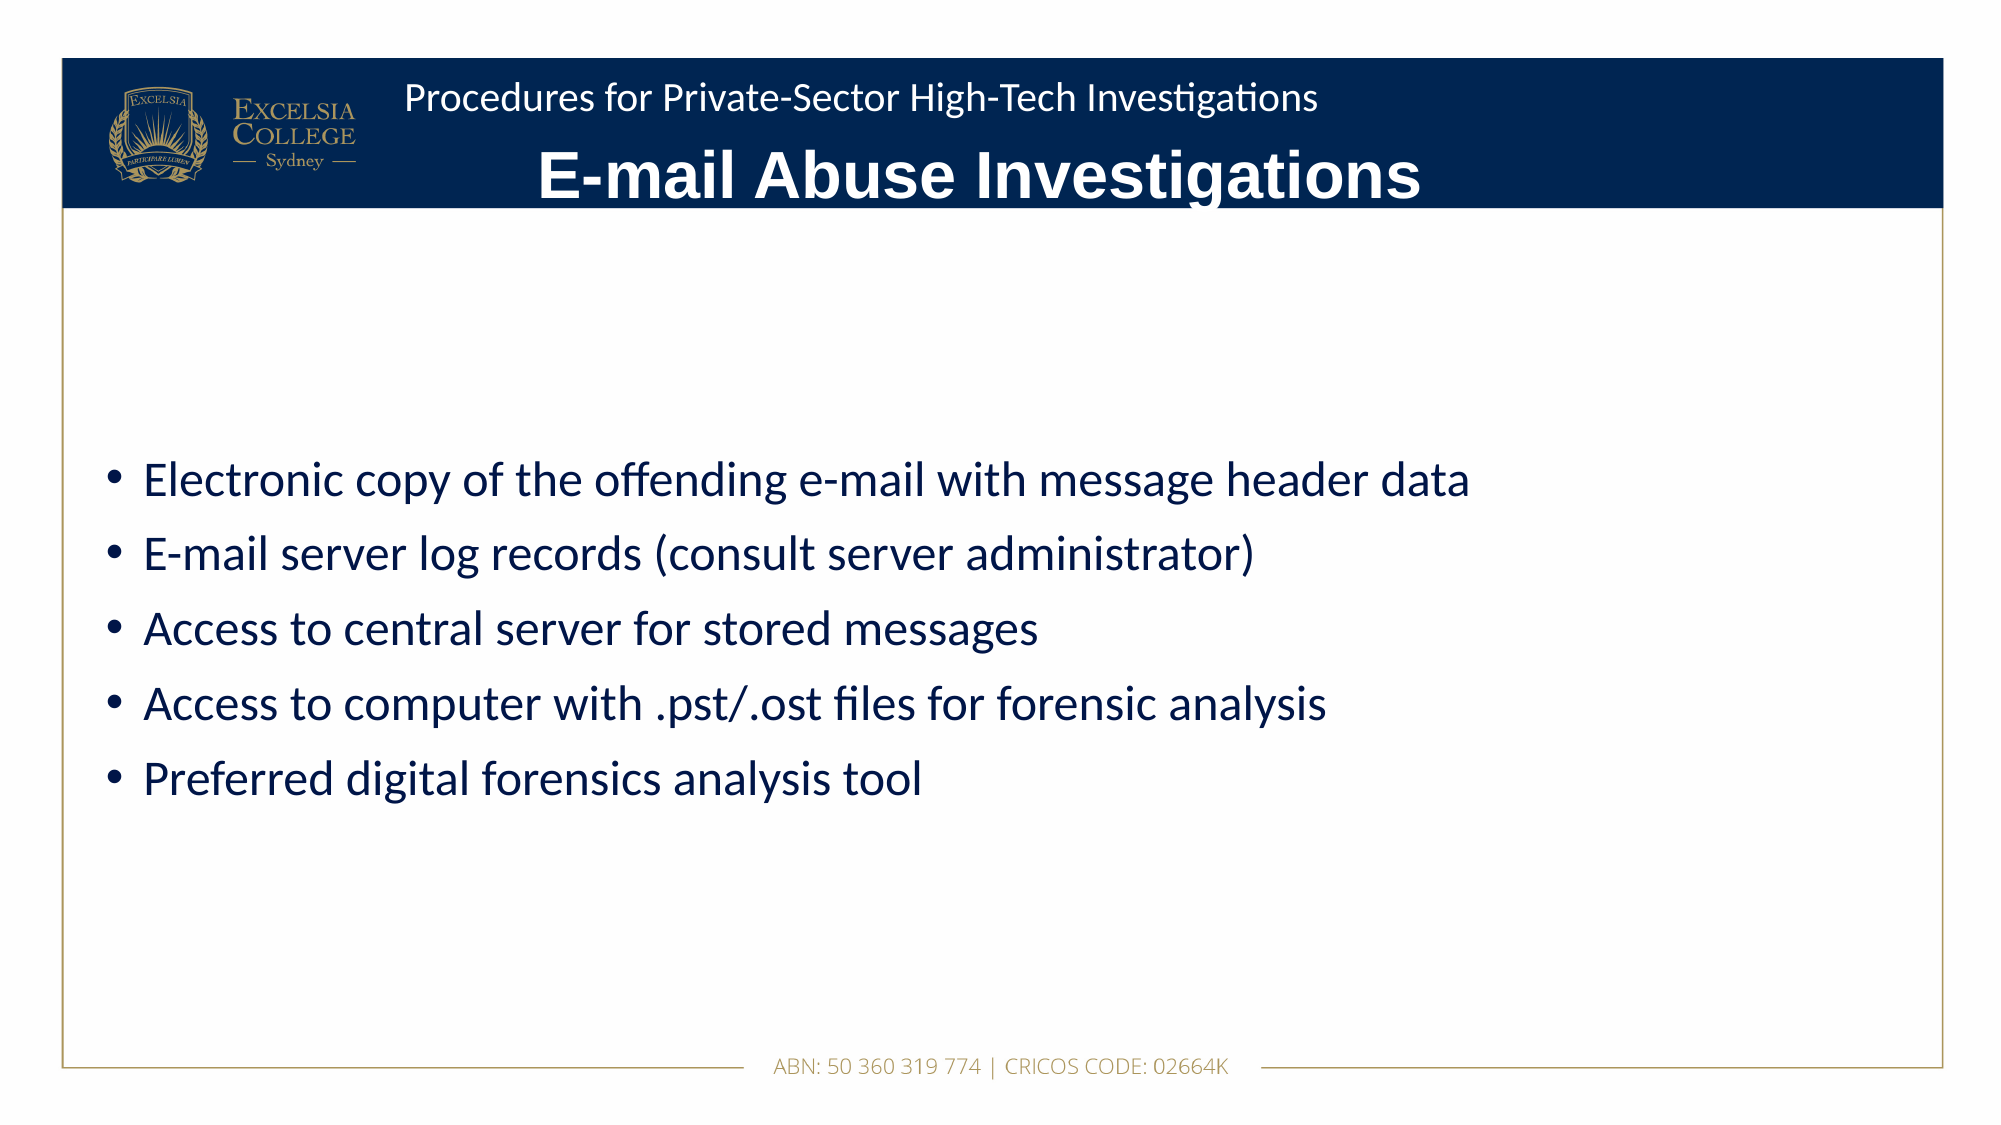

# Procedures for Private-Sector High-Tech Investigations
E-mail Abuse Investigations
Electronic copy of the offending e-mail with message header data
E-mail server log records (consult server administrator)
Access to central server for stored messages
Access to computer with .pst/.ost files for forensic analysis
Preferred digital forensics analysis tool